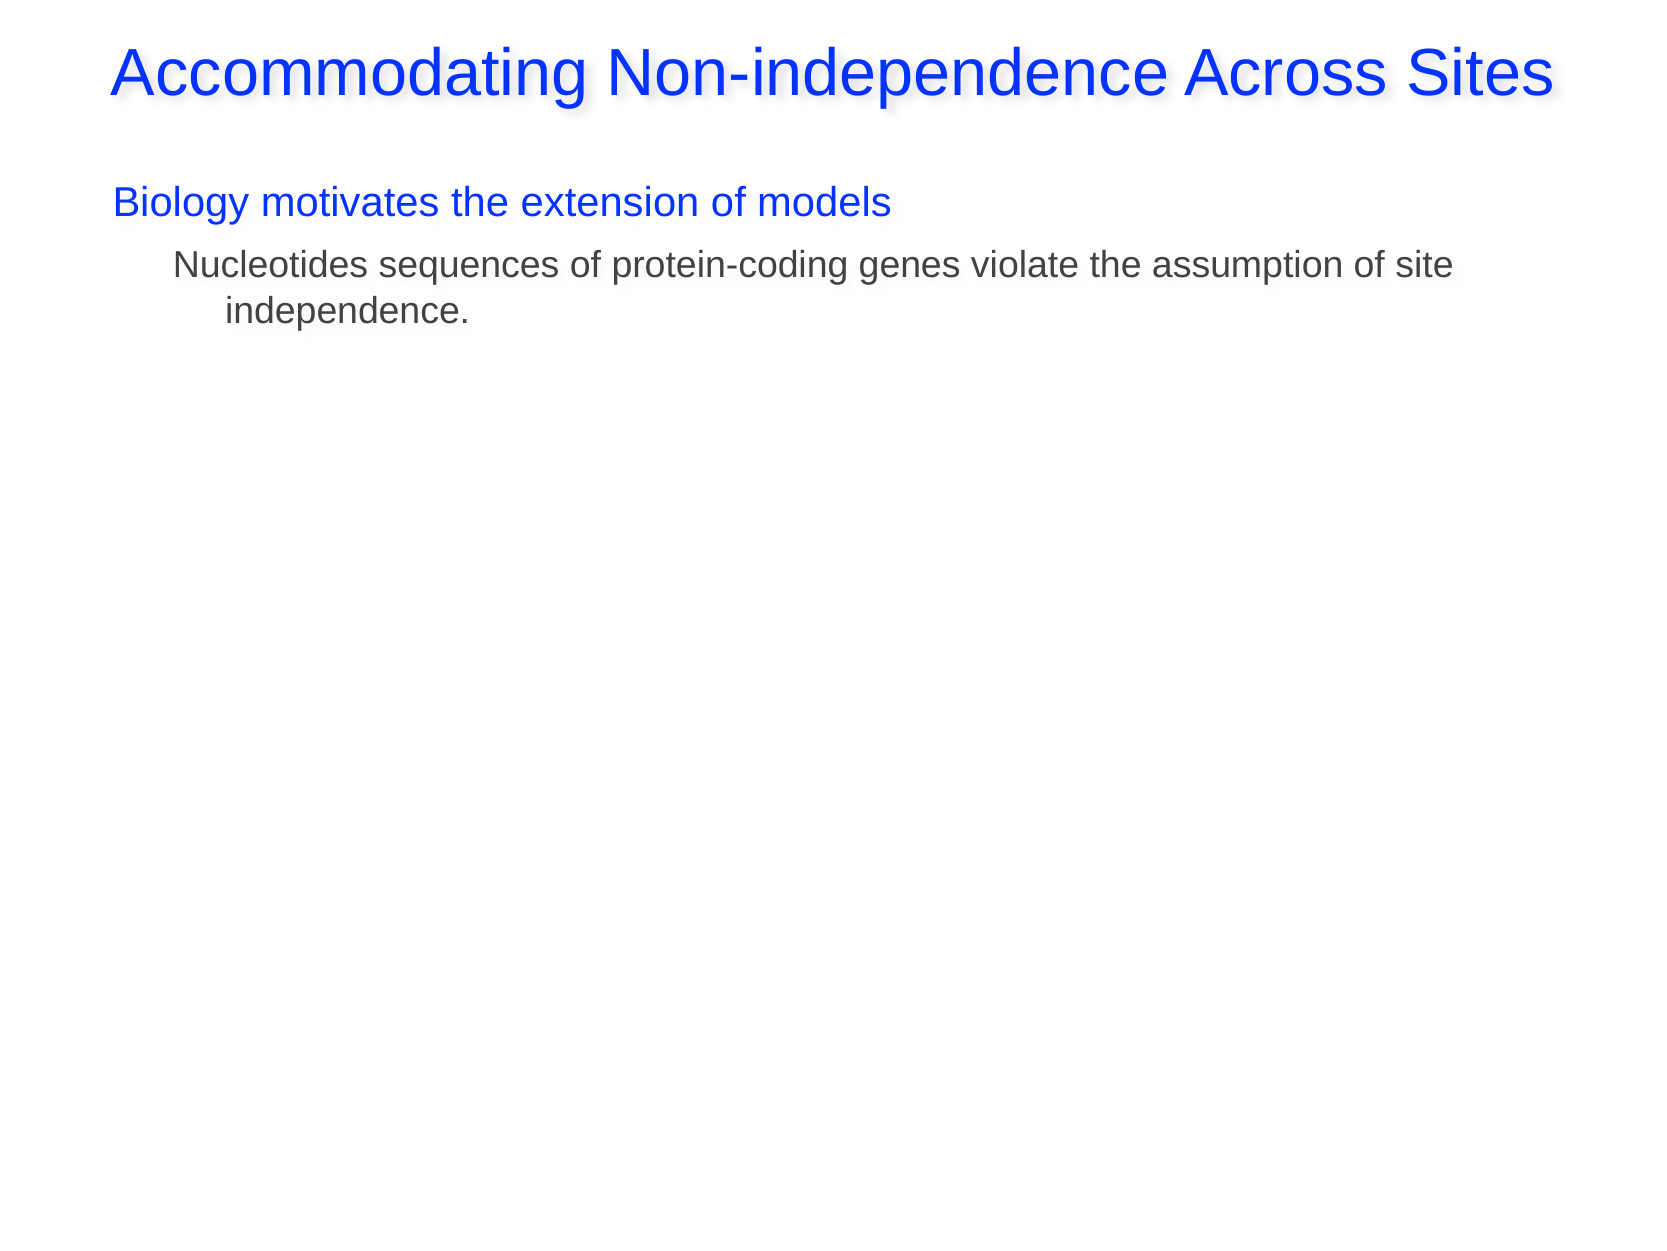

Accommodating Non-independence Across Sites
Biology motivates the extension of models
Nucleotides sequences of protein-coding genes violate the assumption of site
     independence.